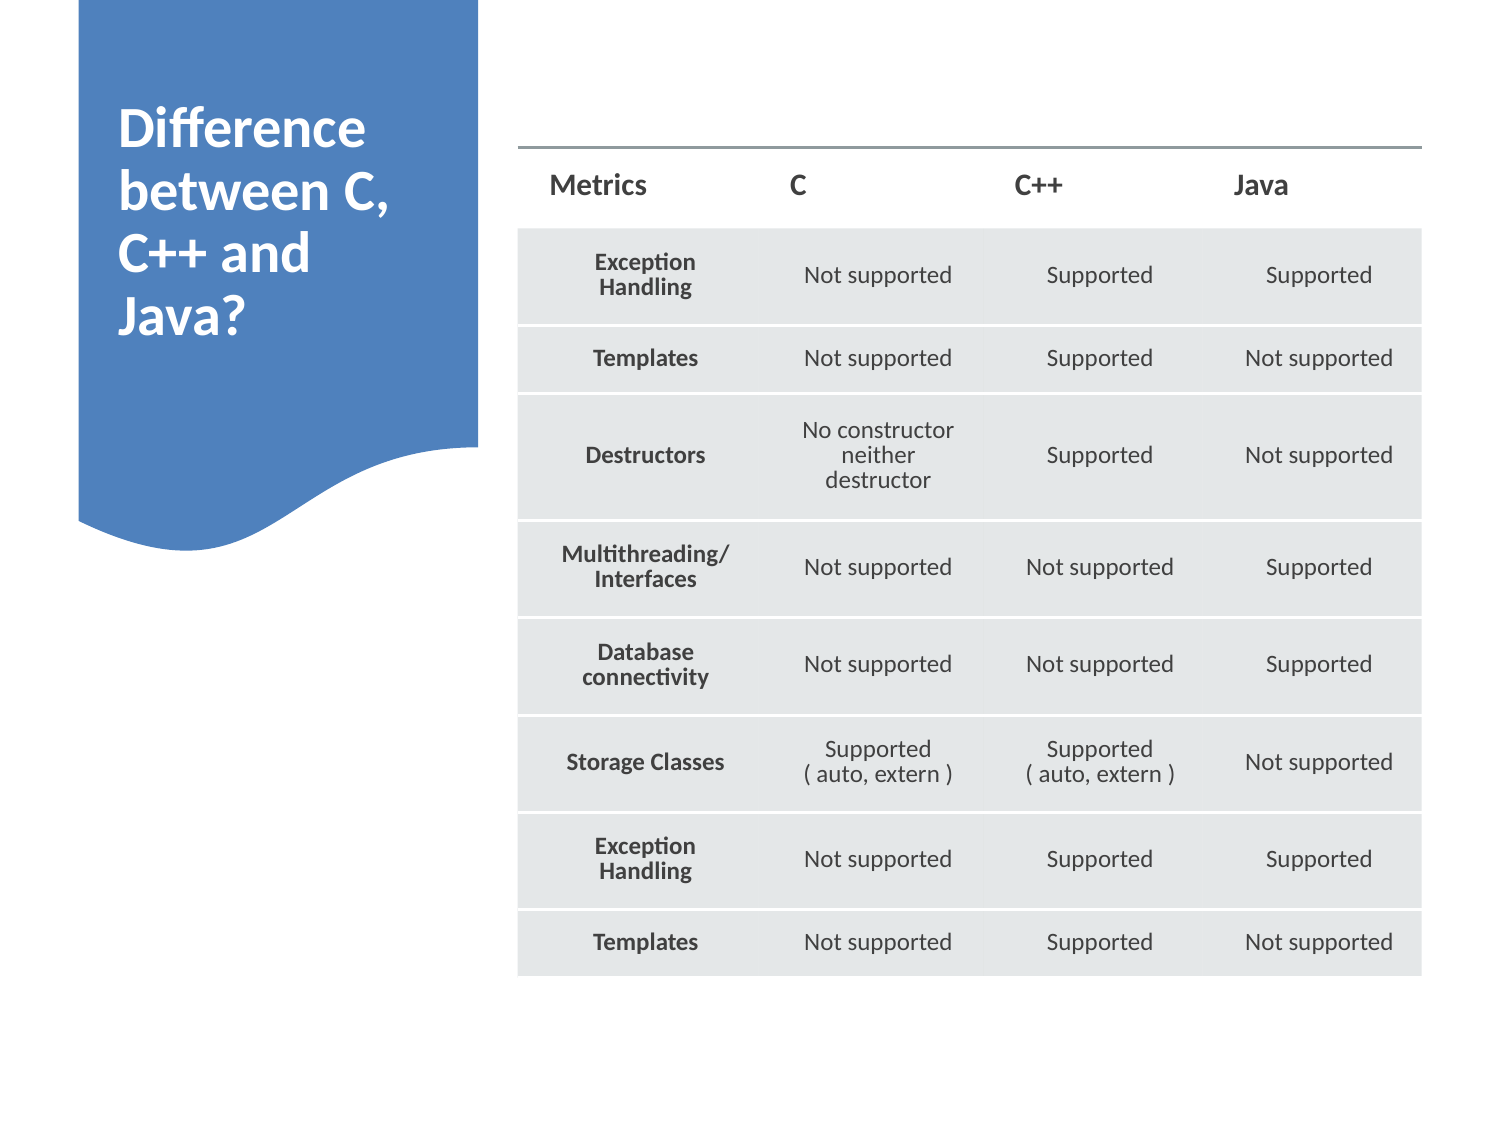

# Difference between C, C++ and Java?
| Metrics | C | C++ | Java |
| --- | --- | --- | --- |
| Exception Handling | Not supported | Supported | Supported |
| Templates | Not supported | Supported | Not supported |
| Destructors | No constructor neither destructor | Supported | Not supported |
| Multithreading/ Interfaces | Not supported | Not supported | Supported |
| Database connectivity | Not supported | Not supported | Supported |
| Storage Classes | Supported ( auto, extern ) | Supported ( auto, extern ) | Not supported |
| Exception Handling | Not supported | Supported | Supported |
| Templates | Not supported | Supported | Not supported |